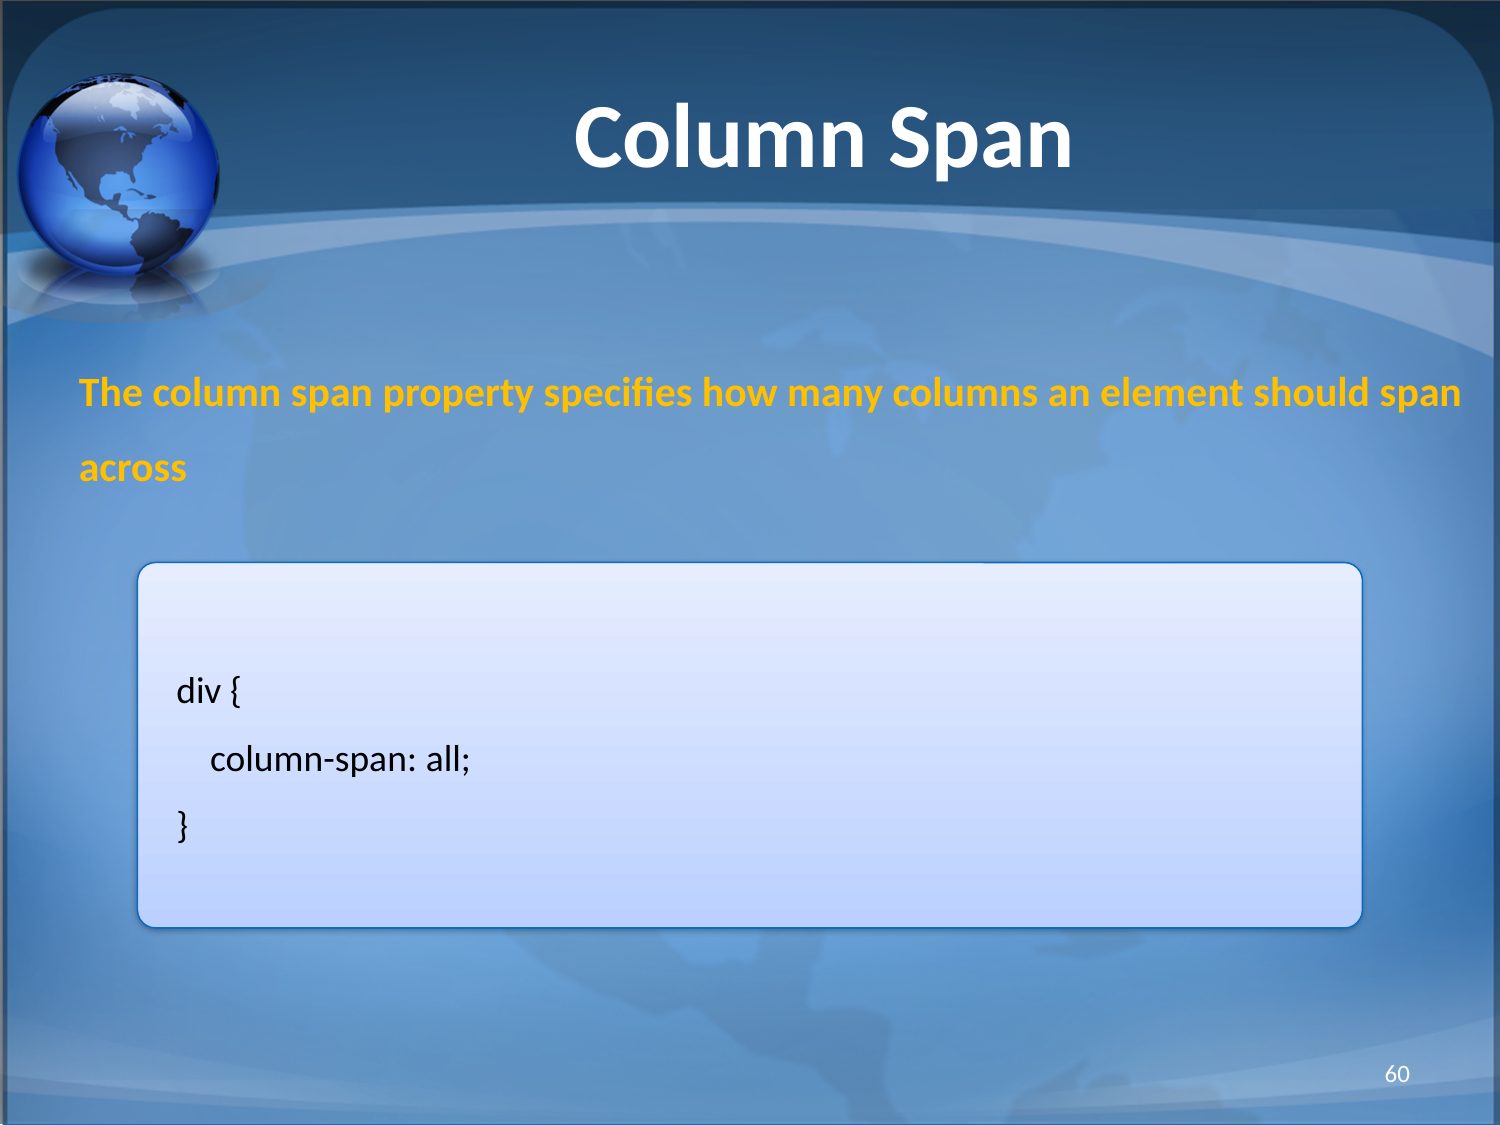

# Column Span
The column span property specifies how many columns an element should span across
div {
    column-span: all;
}

60